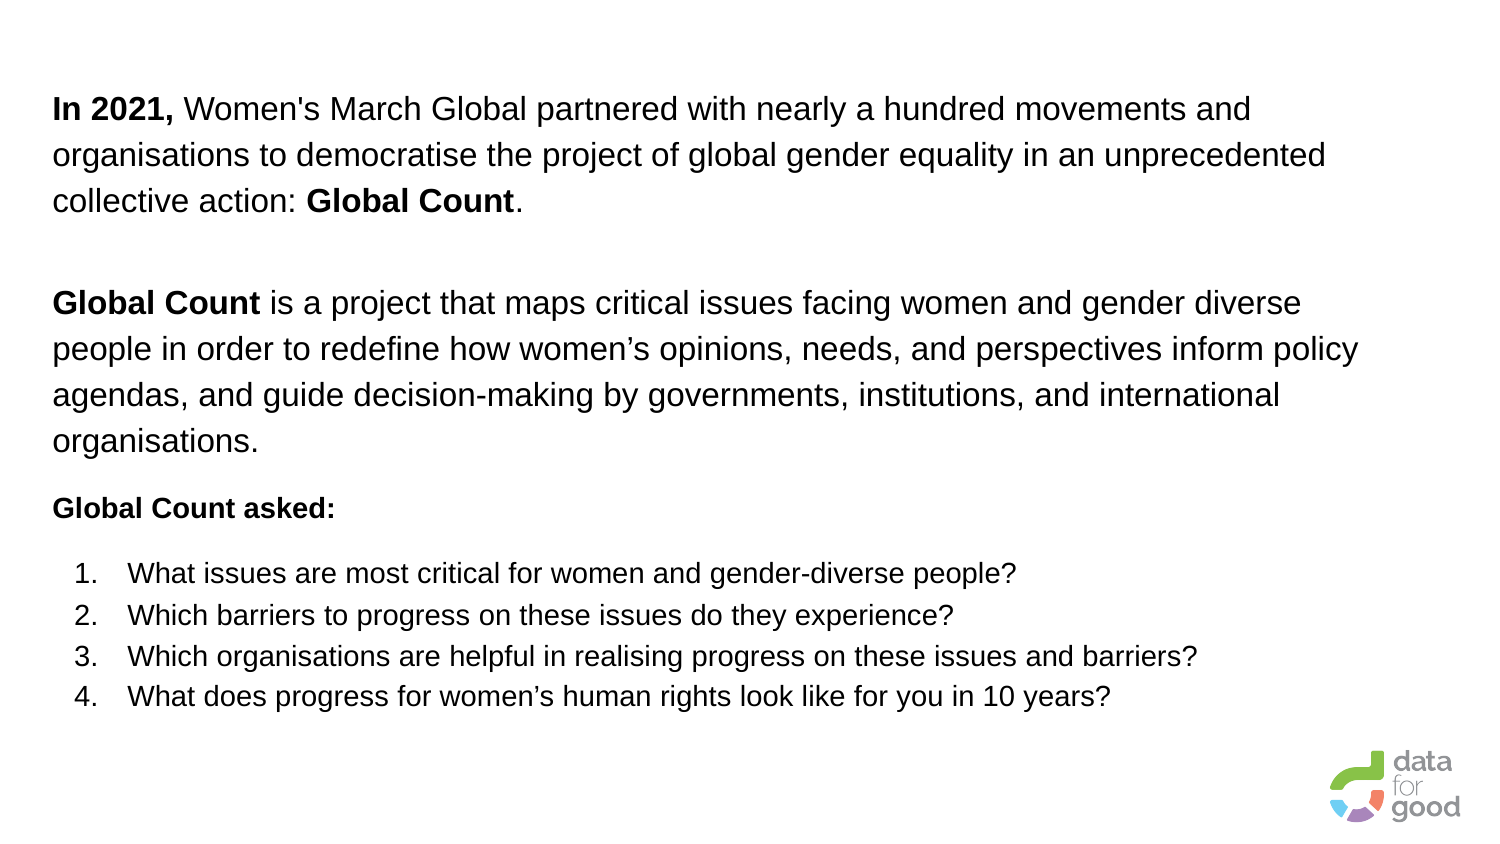

In 2021, Women's March Global partnered with nearly a hundred movements and organisations to democratise the project of global gender equality in an unprecedented collective action: Global Count.
Global Count is a project that maps critical issues facing women and gender diverse people in order to redefine how women’s opinions, needs, and perspectives inform policy agendas, and guide decision-making by governments, institutions, and international organisations.
Global Count asked:
What issues are most critical for women and gender-diverse people?
Which barriers to progress on these issues do they experience?
Which organisations are helpful in realising progress on these issues and barriers?
What does progress for women’s human rights look like for you in 10 years?